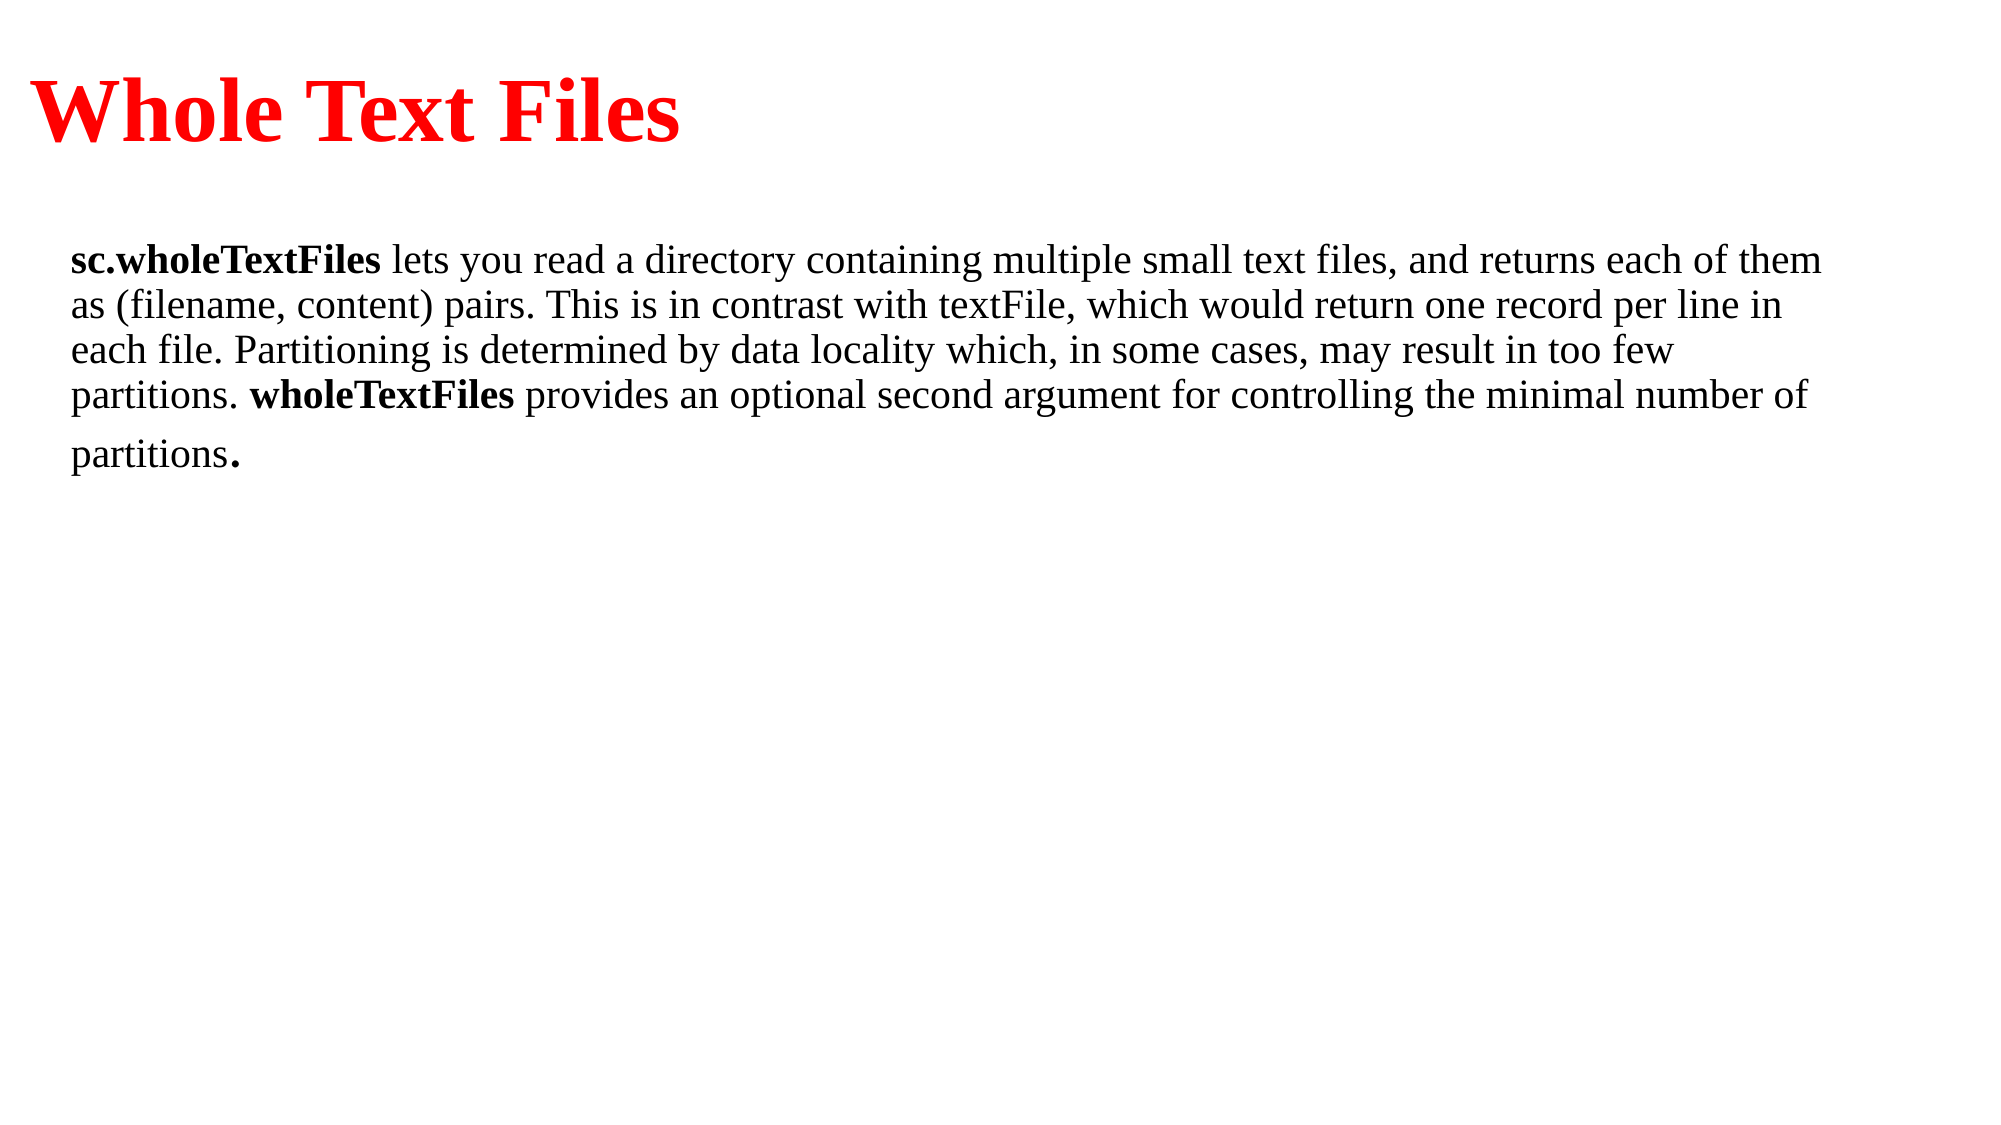

# Whole Text Files
sc.wholeTextFiles lets you read a directory containing multiple small text files, and returns each of them as (filename, content) pairs. This is in contrast with textFile, which would return one record per line in each file. Partitioning is determined by data locality which, in some cases, may result in too few partitions. wholeTextFiles provides an optional second argument for controlling the minimal number of partitions.